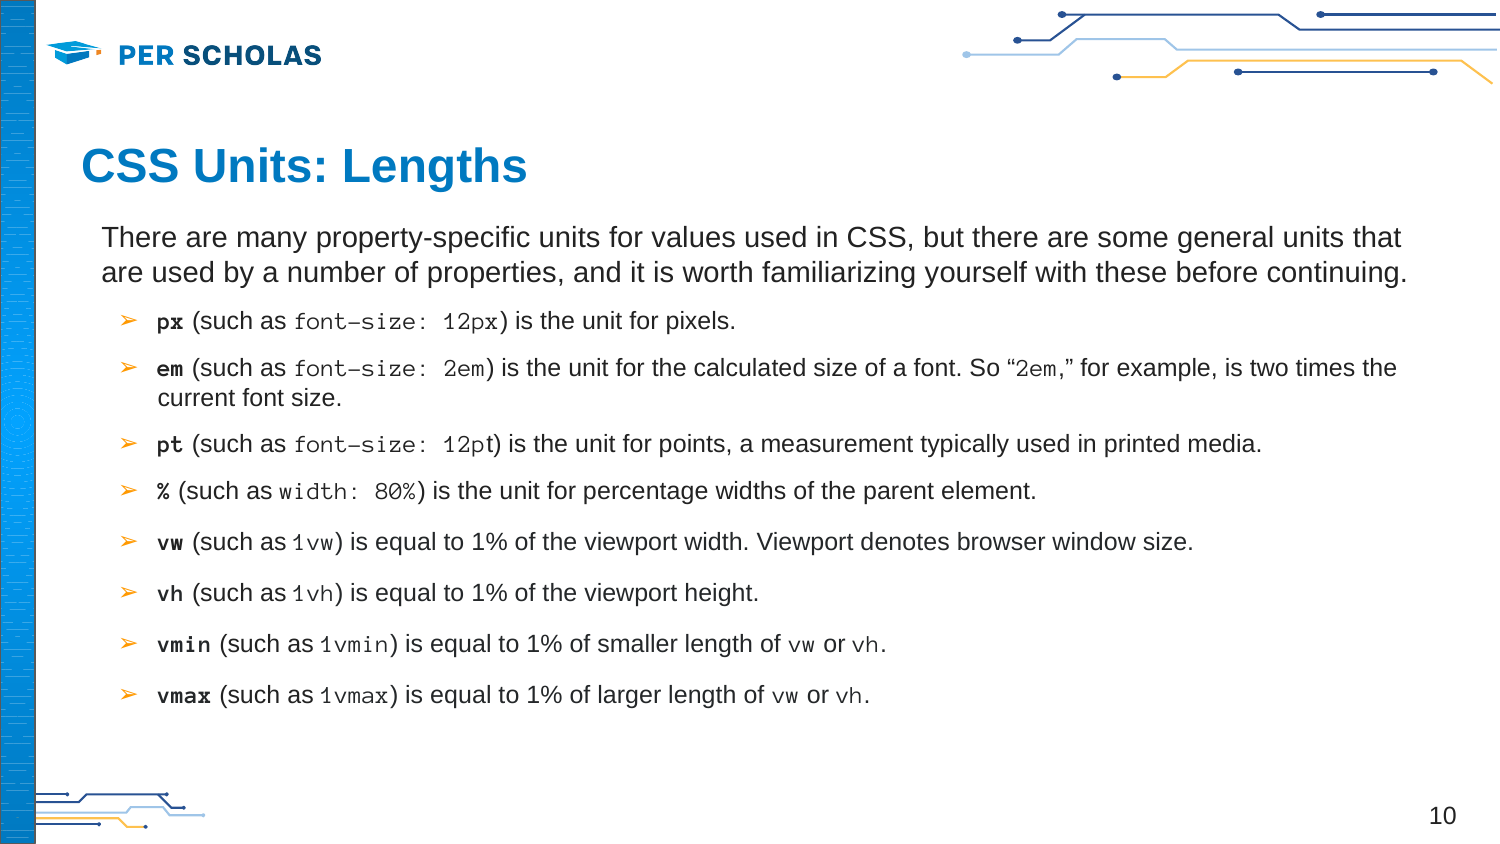

# CSS Units: Lengths
There are many property-specific units for values used in CSS, but there are some general units that are used by a number of properties, and it is worth familiarizing yourself with these before continuing.
px (such as font-size: 12px) is the unit for pixels.
em (such as font-size: 2em) is the unit for the calculated size of a font. So “2em,” for example, is two times the current font size.
pt (such as font-size: 12pt) is the unit for points, a measurement typically used in printed media.
% (such as width: 80%) is the unit for percentage widths of the parent element.
vw (such as 1vw) is equal to 1% of the viewport width. Viewport denotes browser window size.
vh (such as 1vh) is equal to 1% of the viewport height.
vmin (such as 1vmin) is equal to 1% of smaller length of vw or vh.
vmax (such as 1vmax) is equal to 1% of larger length of vw or vh.
10